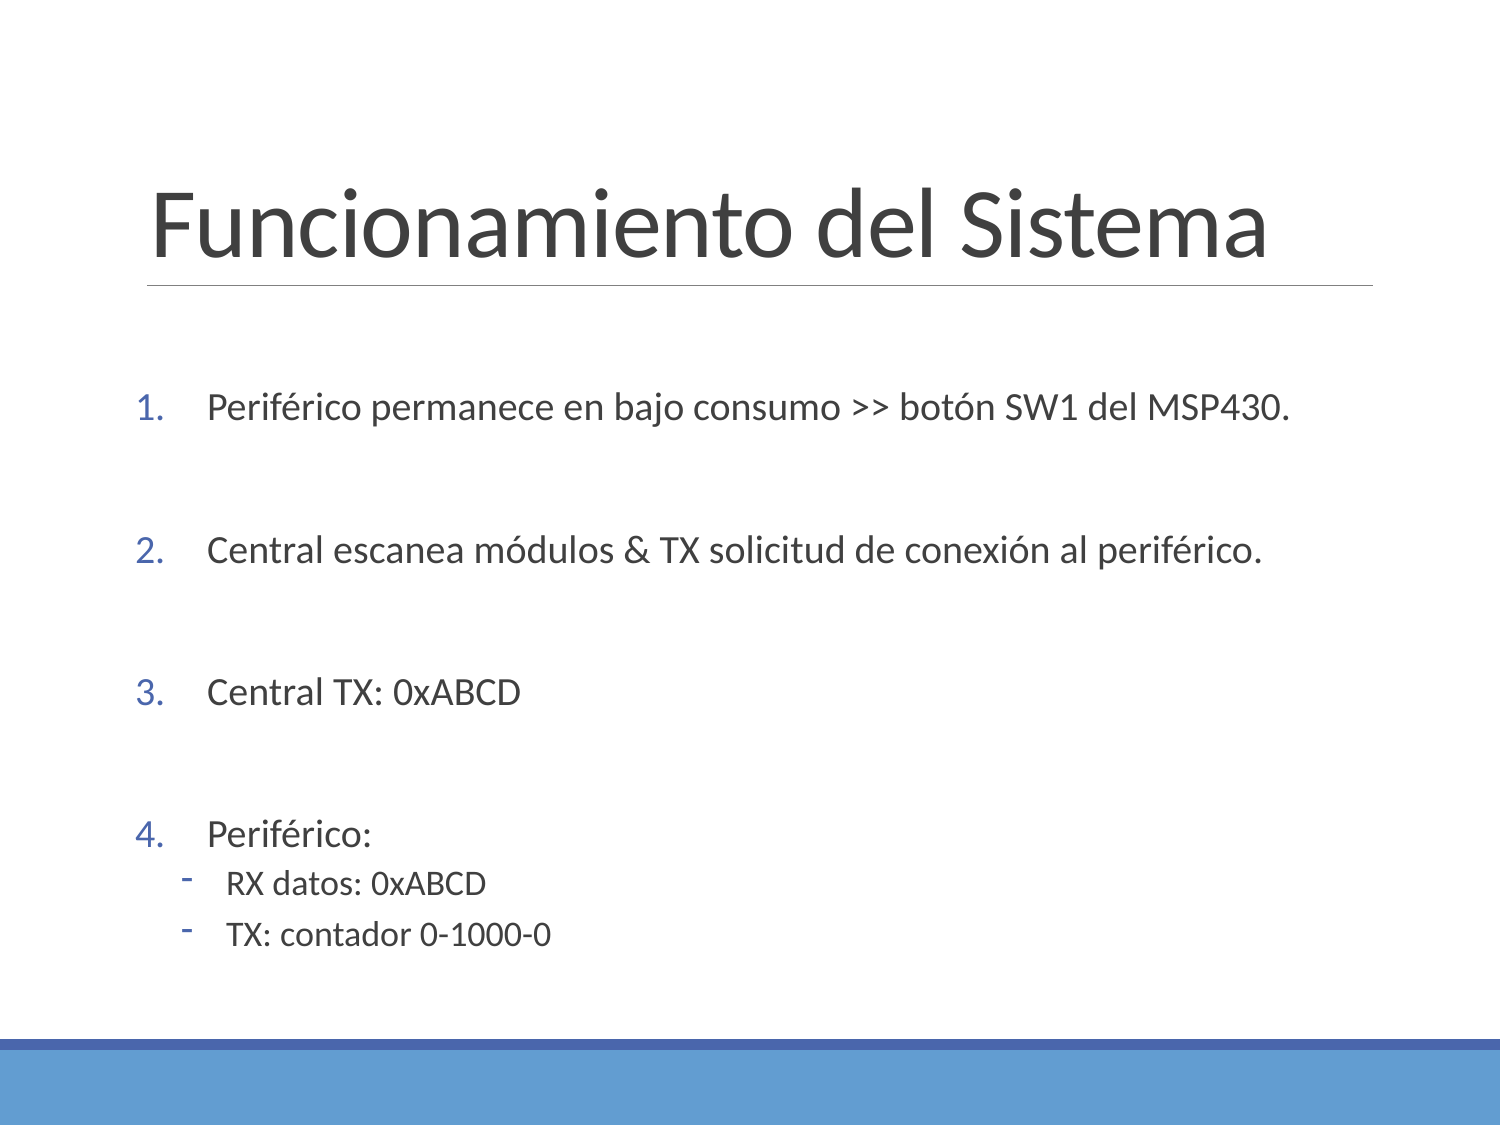

# Funcionamiento del Sistema

Periférico permanece en bajo consumo >> botón SW1 del MSP430.

Central escanea módulos & TX solicitud de conexión al periférico.

Central TX: 0xABCD

Periférico:
RX datos: 0xABCD
TX: contador 0-1000-0